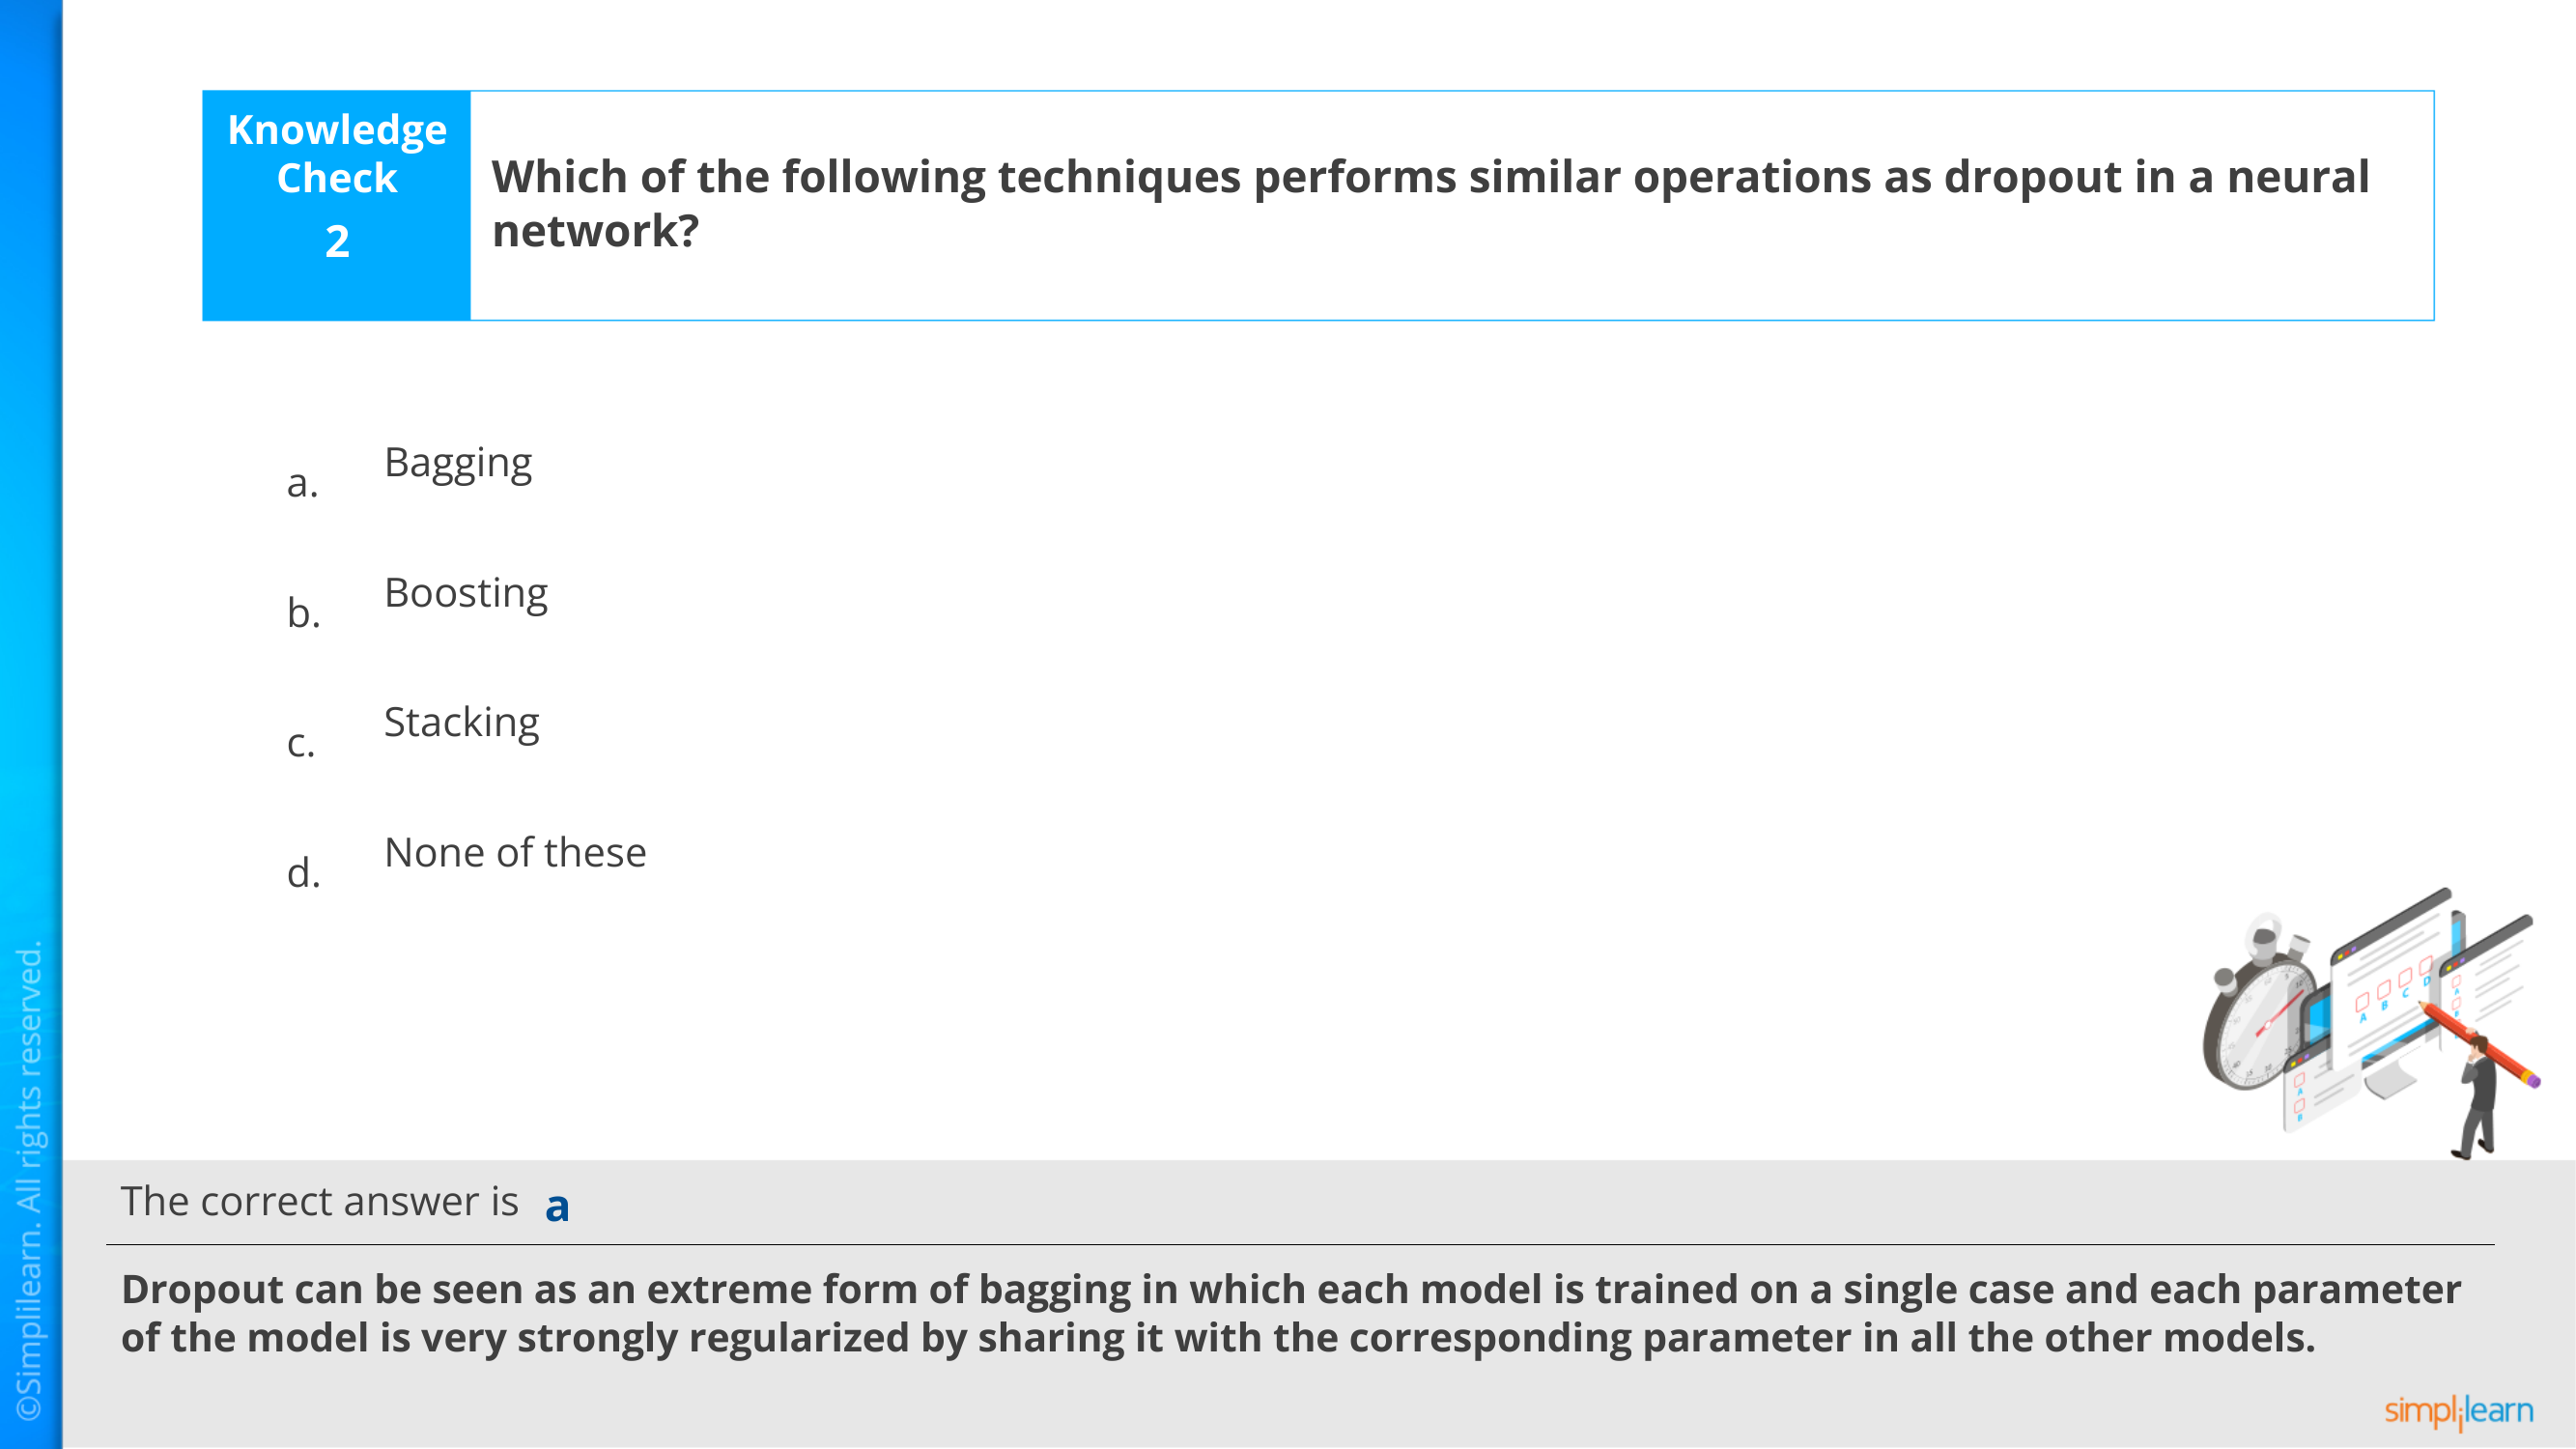

Which of the following techniques performs similar operations as dropout in a neural network?
2
Bagging
Boosting
Stacking
None of these
a
Dropout can be seen as an extreme form of bagging in which each model is trained on a single case and each parameter of the model is very strongly regularized by sharing it with the corresponding parameter in all the other models.